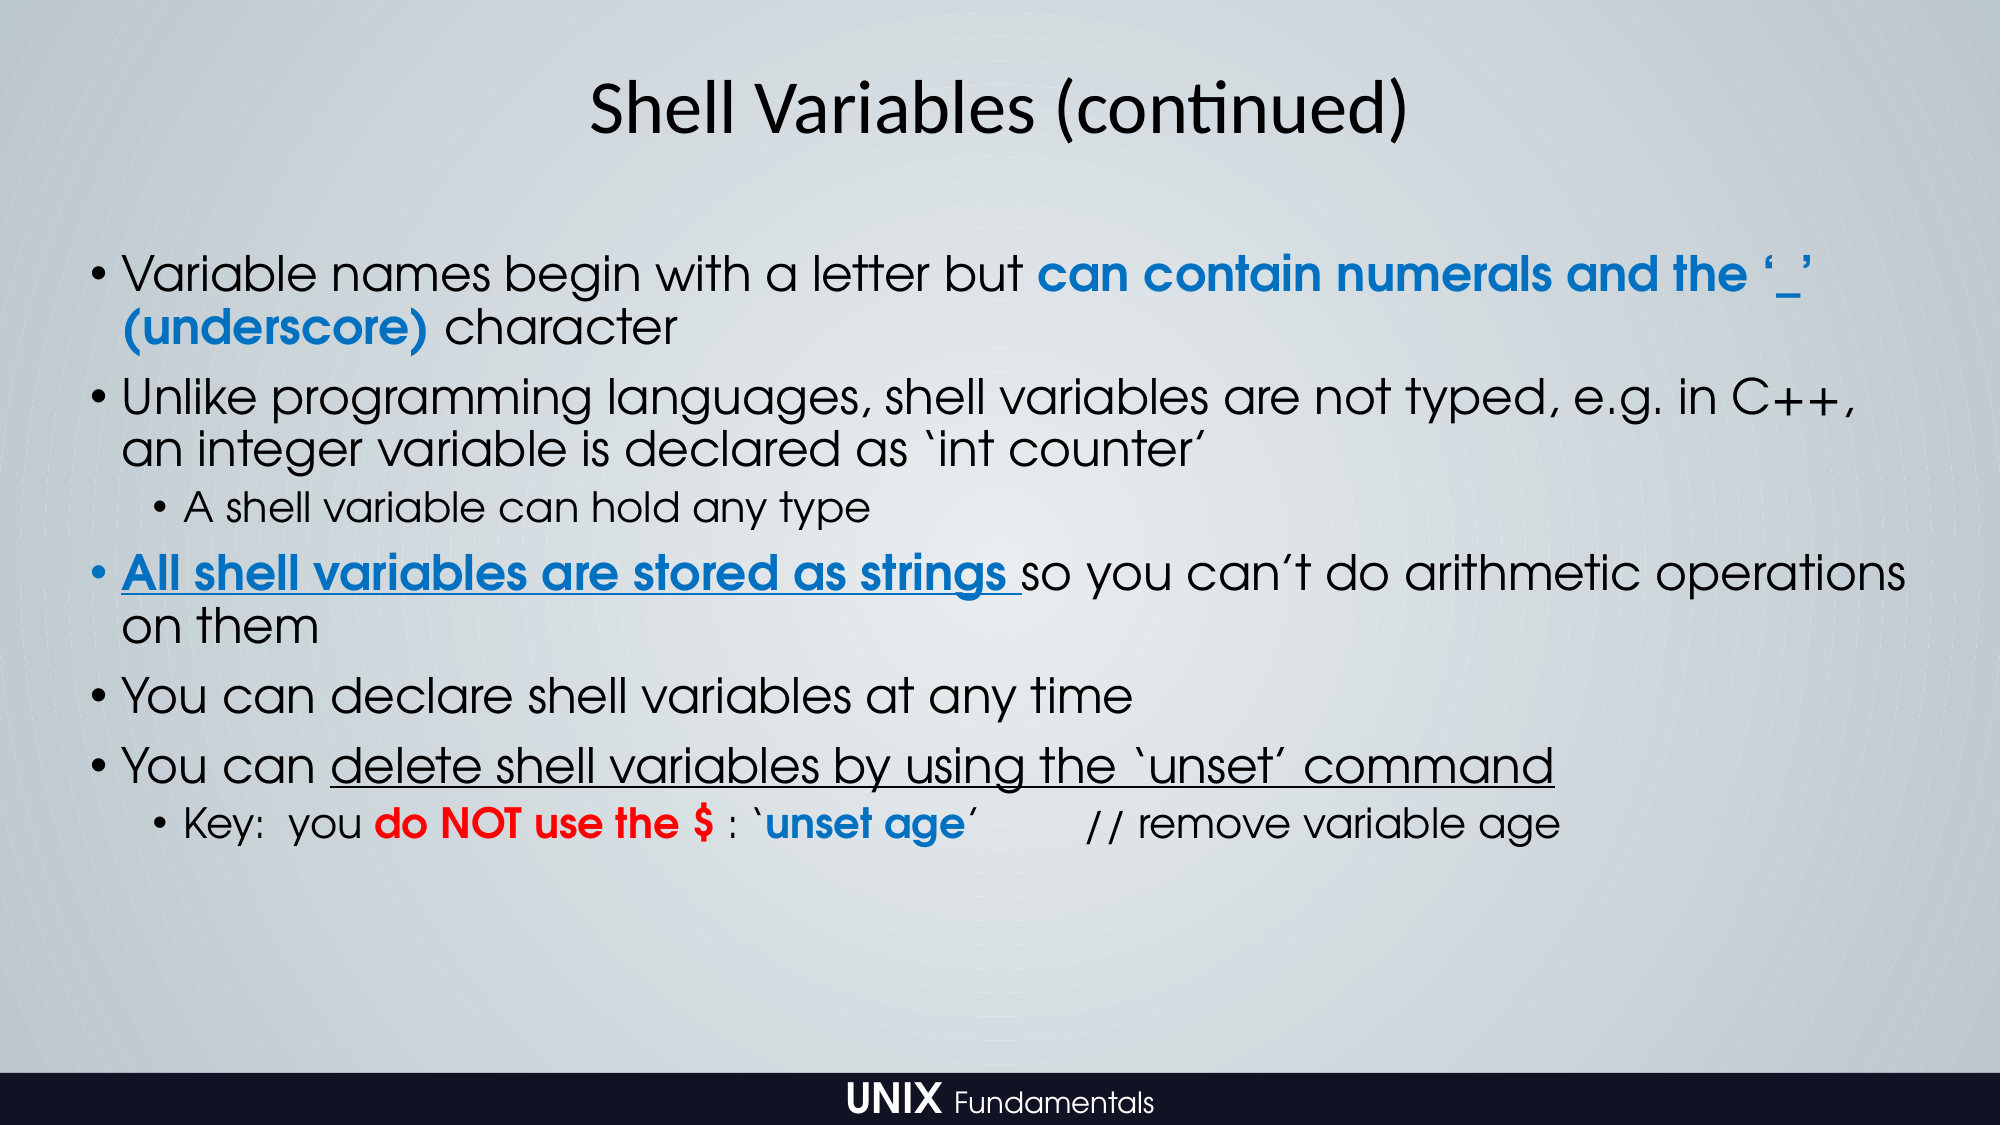

# Shell Variables (continued)
Variable names begin with a letter but can contain numerals and the ‘_’ (underscore) character
Unlike programming languages, shell variables are not typed, e.g. in C++, an integer variable is declared as ‘int counter’
A shell variable can hold any type
All shell variables are stored as strings so you can’t do arithmetic operations on them
You can declare shell variables at any time
You can delete shell variables by using the ‘unset’ command
Key:  you do NOT use the $ : ‘unset age’ 	// remove variable age